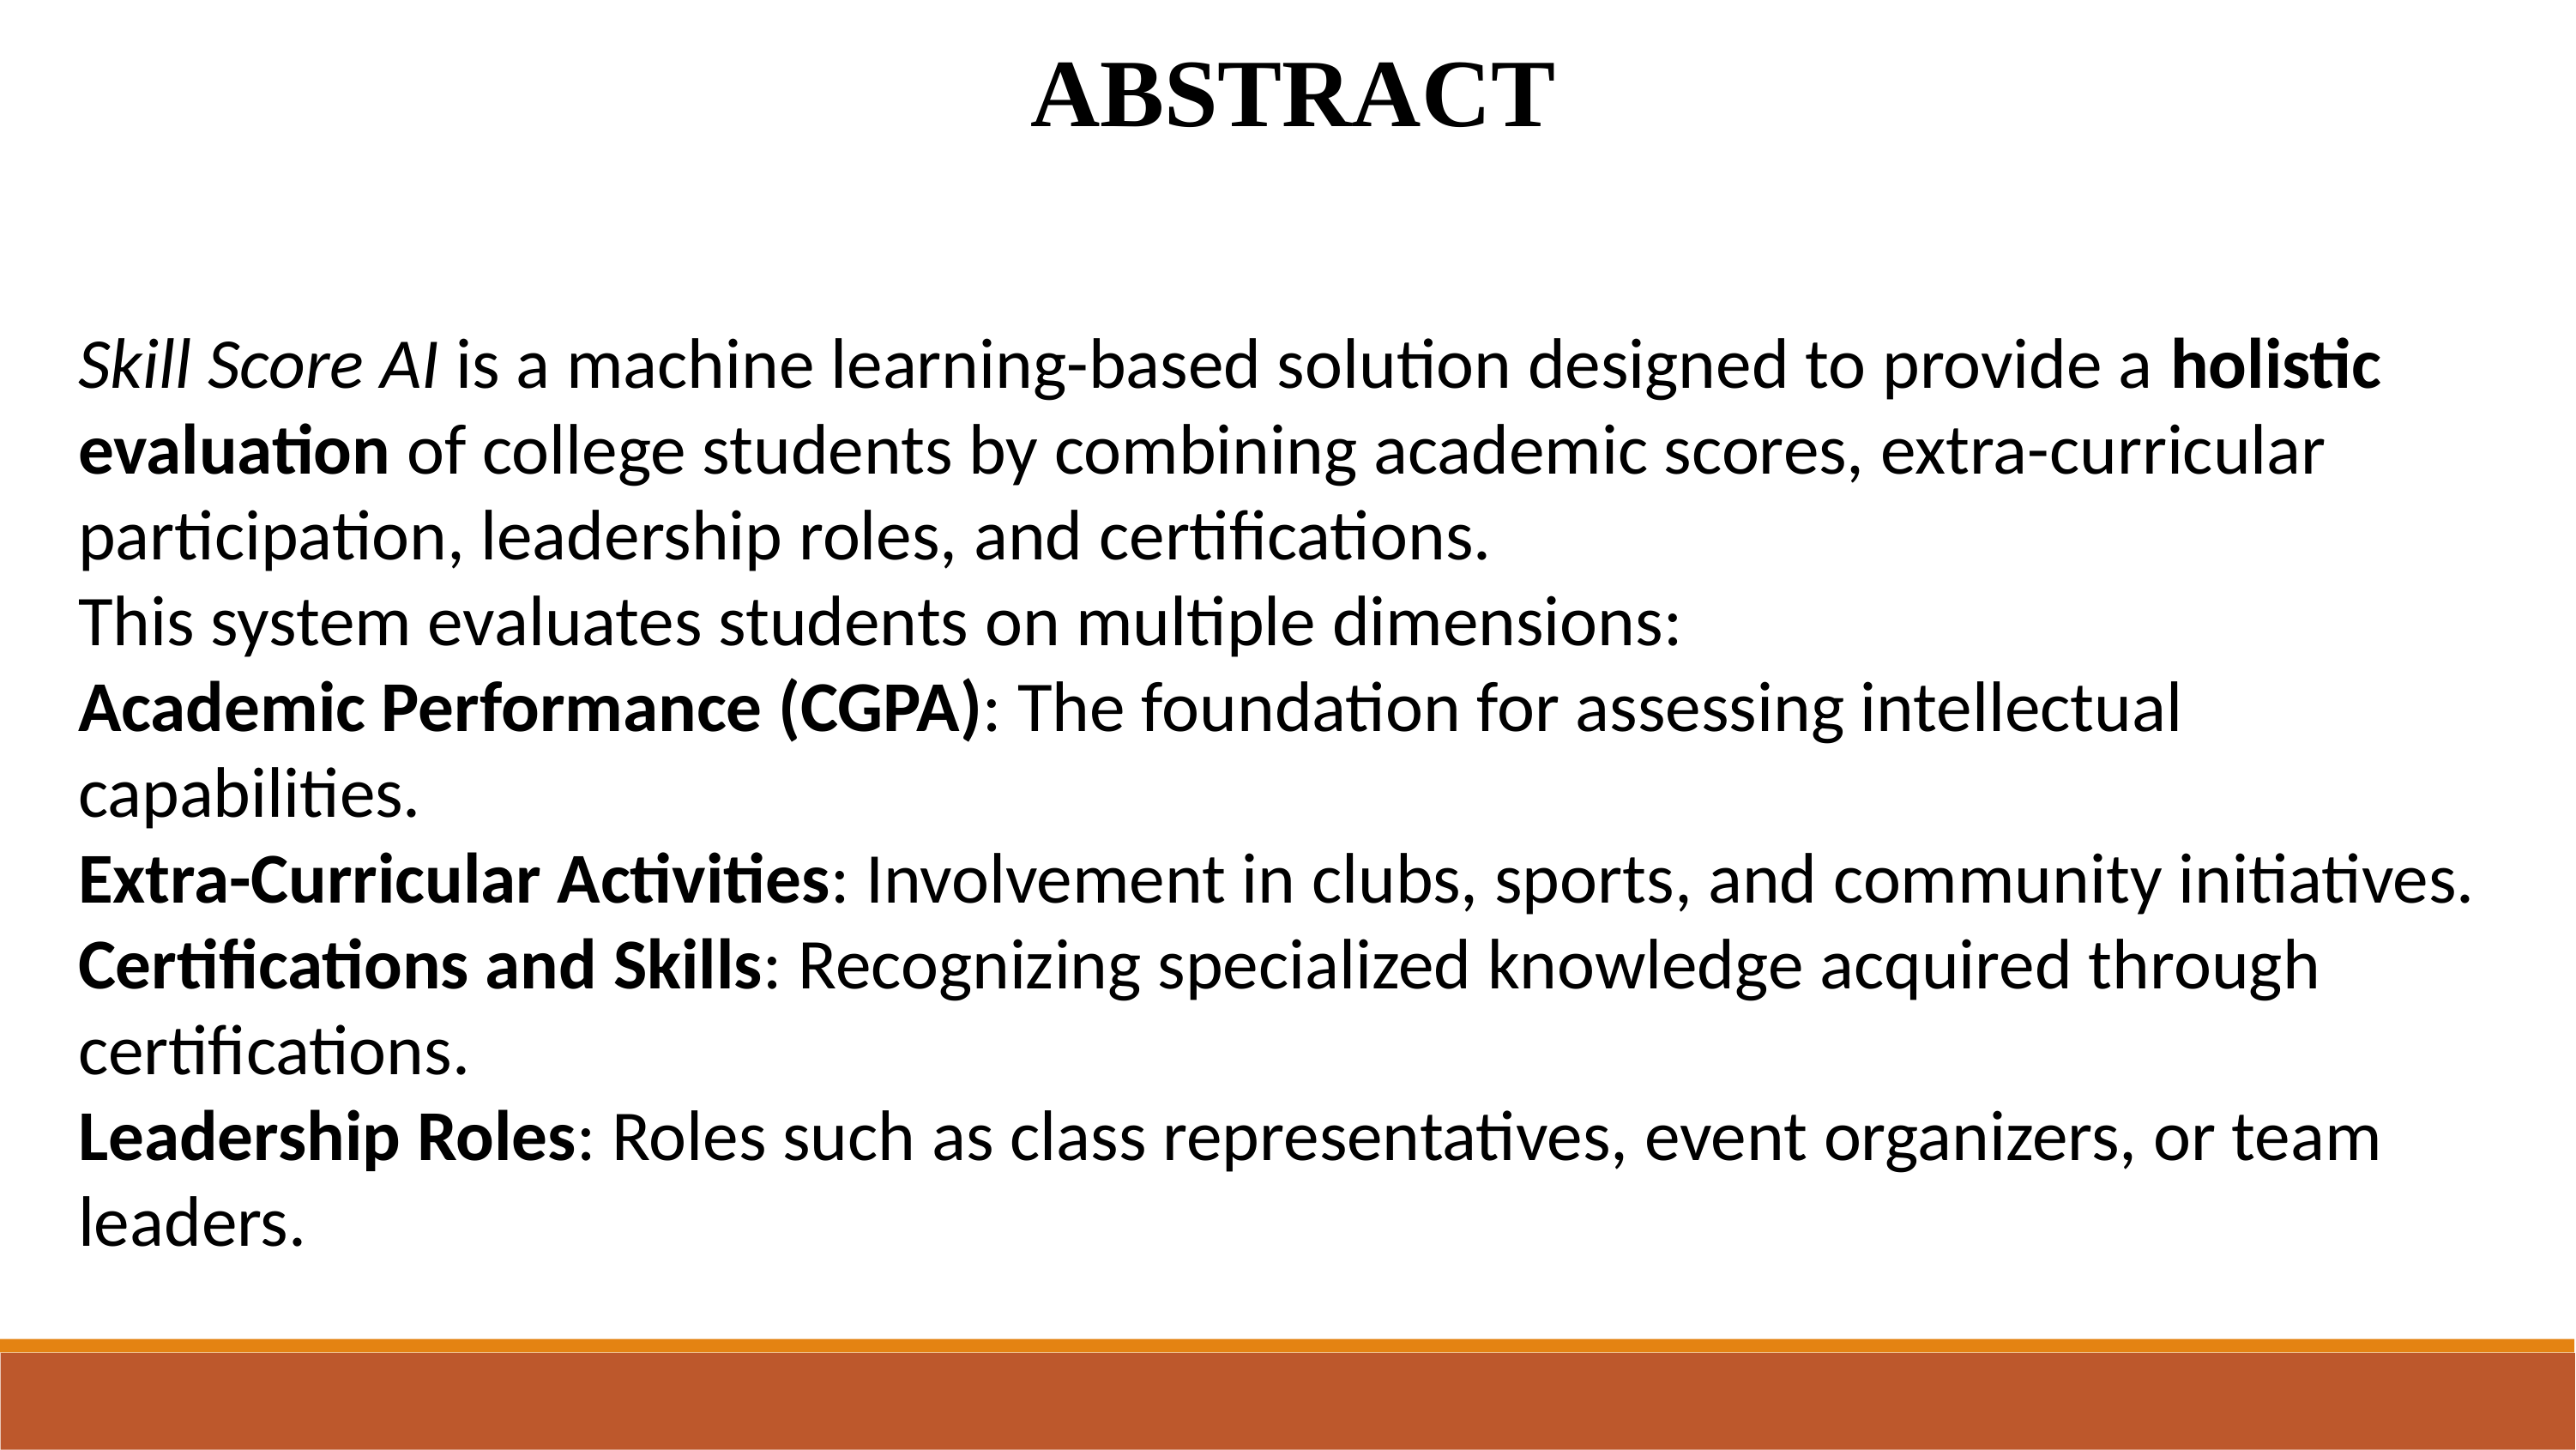

ABSTRACT

Skill Score AI is a machine learning-based solution designed to provide a holistic evaluation of college students by combining academic scores, extra-curricular participation, leadership roles, and certifications.
This system evaluates students on multiple dimensions:
Academic Performance (CGPA): The foundation for assessing intellectual capabilities.
Extra-Curricular Activities: Involvement in clubs, sports, and community initiatives.
Certifications and Skills: Recognizing specialized knowledge acquired through certifications.
Leadership Roles: Roles such as class representatives, event organizers, or team leaders.